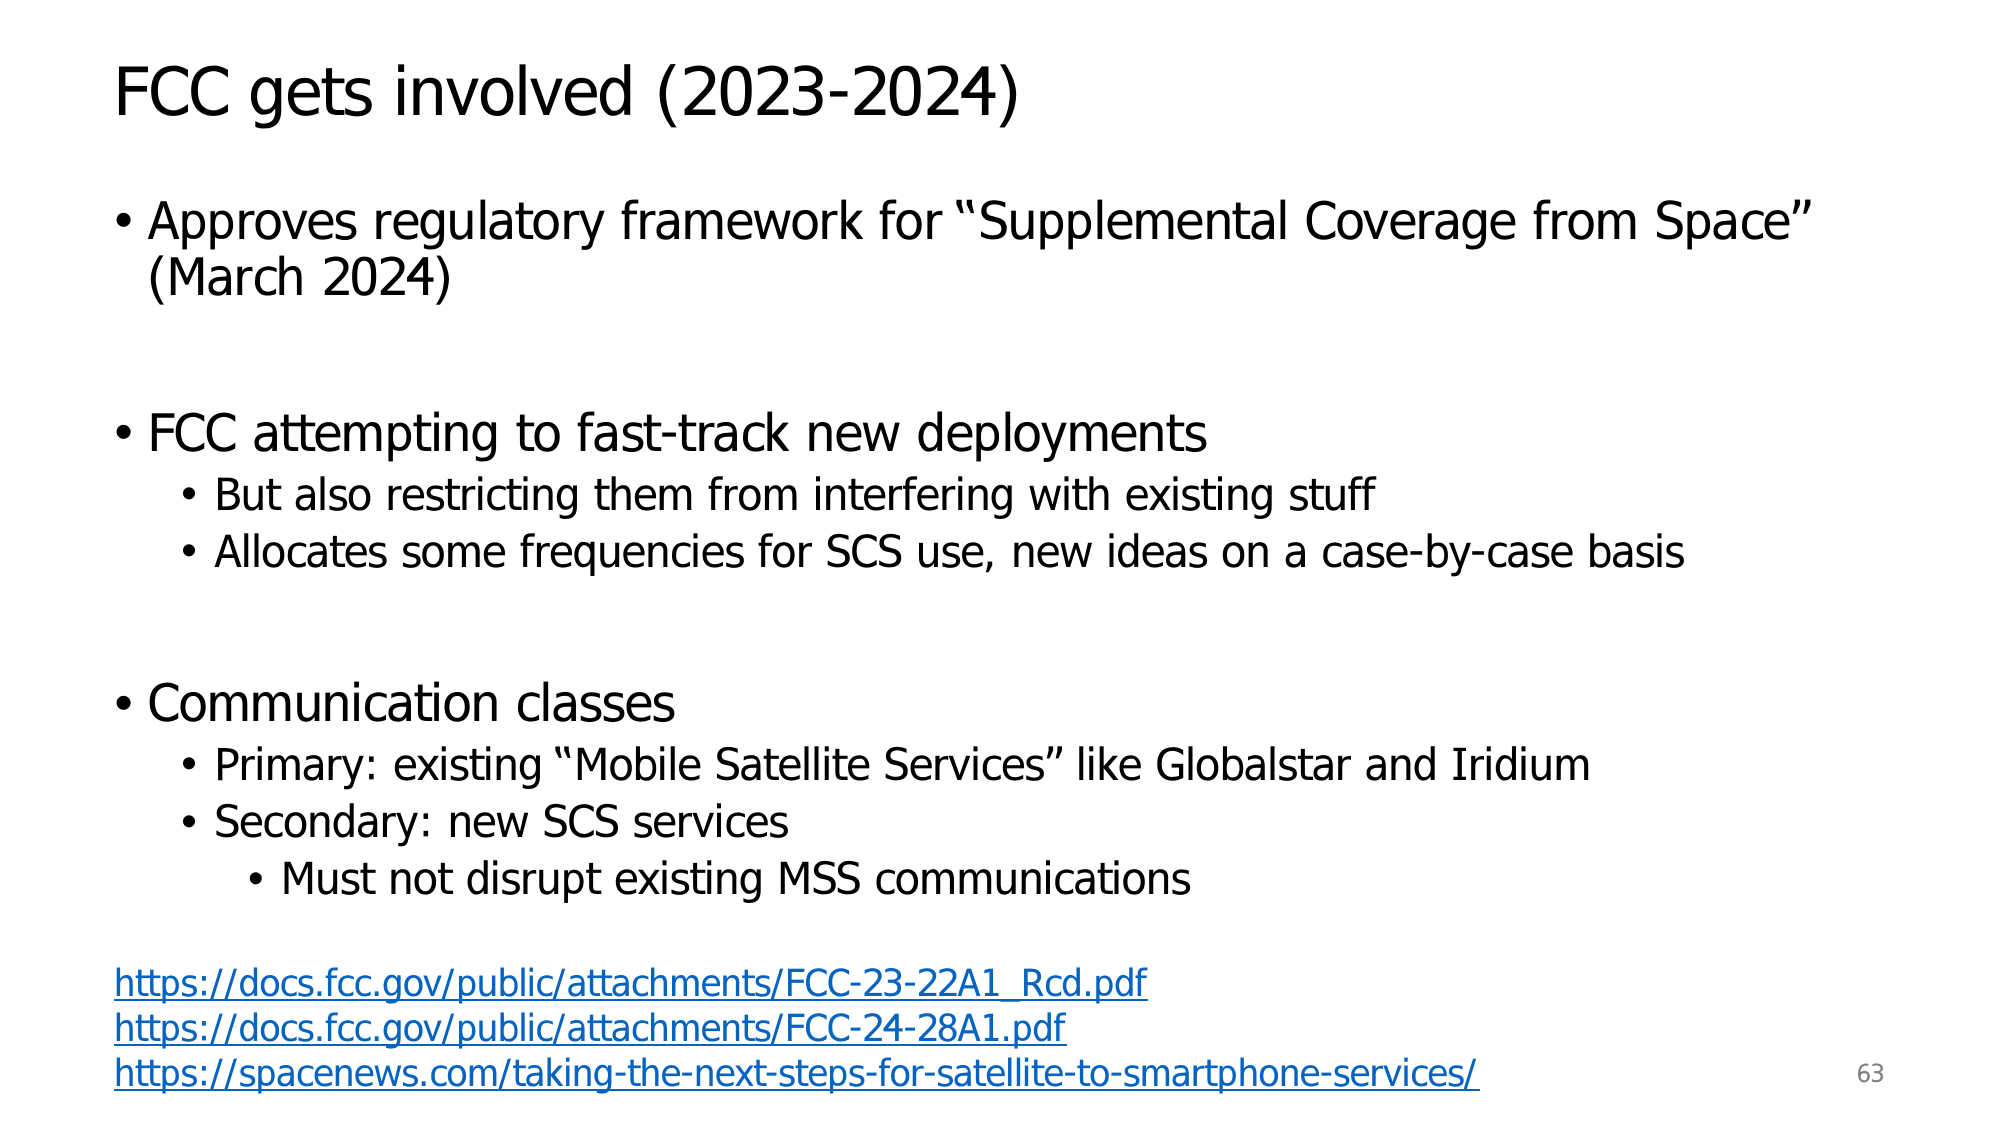

# FCC gets involved (2023-2024)
Approves regulatory framework for “Supplemental Coverage from Space” (March 2024)

FCC attempting to fast-track new deployments
But also restricting them from interfering with existing stuff
Allocates some frequencies for SCS use, new ideas on a case-by-case basis

Communication classes
Primary: existing “Mobile Satellite Services” like Globalstar and Iridium
Secondary: new SCS services
Must not disrupt existing MSS communications
https://docs.fcc.gov/public/attachments/FCC-23-22A1_Rcd.pdf
https://docs.fcc.gov/public/attachments/FCC-24-28A1.pdf
https://spacenews.com/taking-the-next-steps-for-satellite-to-smartphone-services/
63